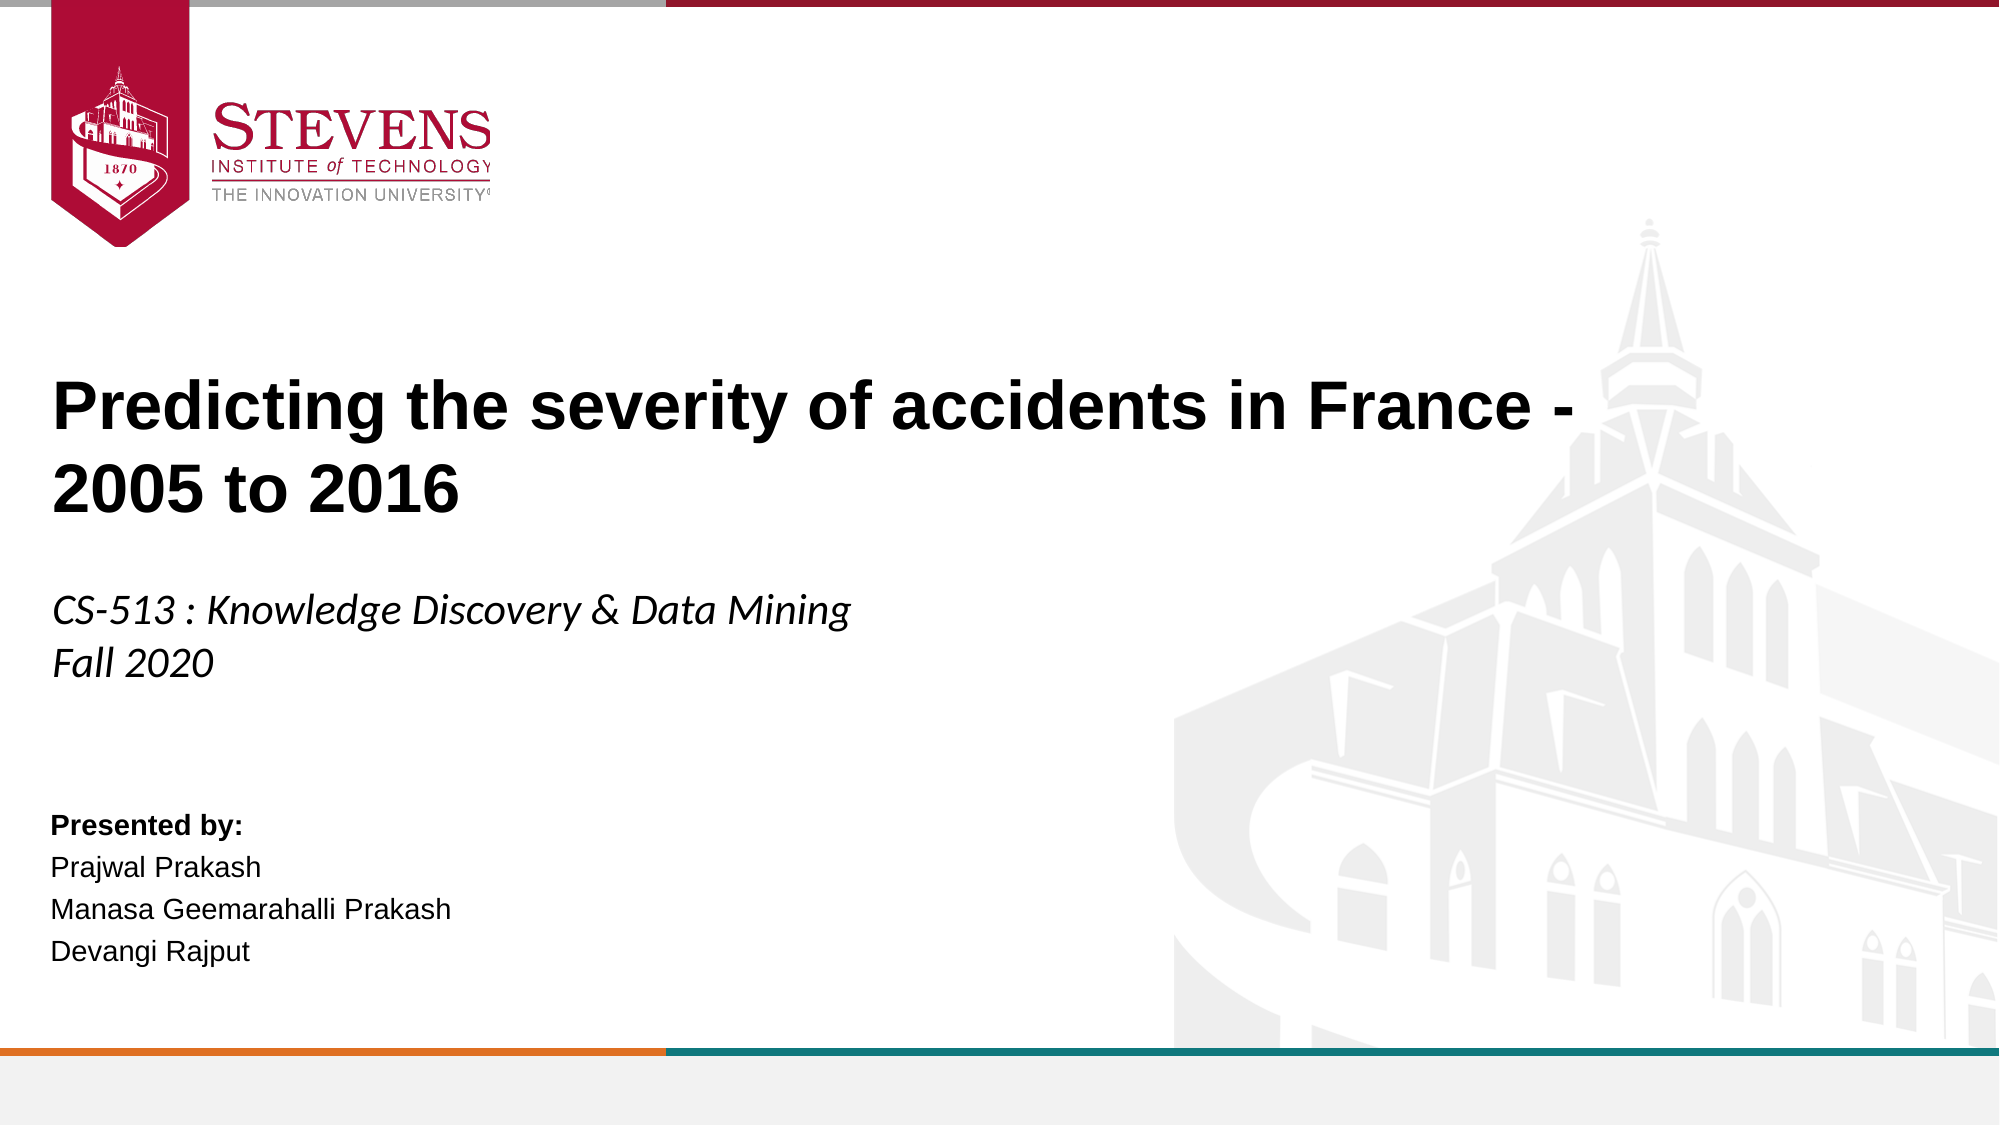

Predicting the severity of accidents in France - 2005 to 2016
CS-513 : Knowledge Discovery & Data Mining
Fall 2020
Presented by:
Prajwal Prakash
Manasa Geemarahalli Prakash
Devangi Rajput